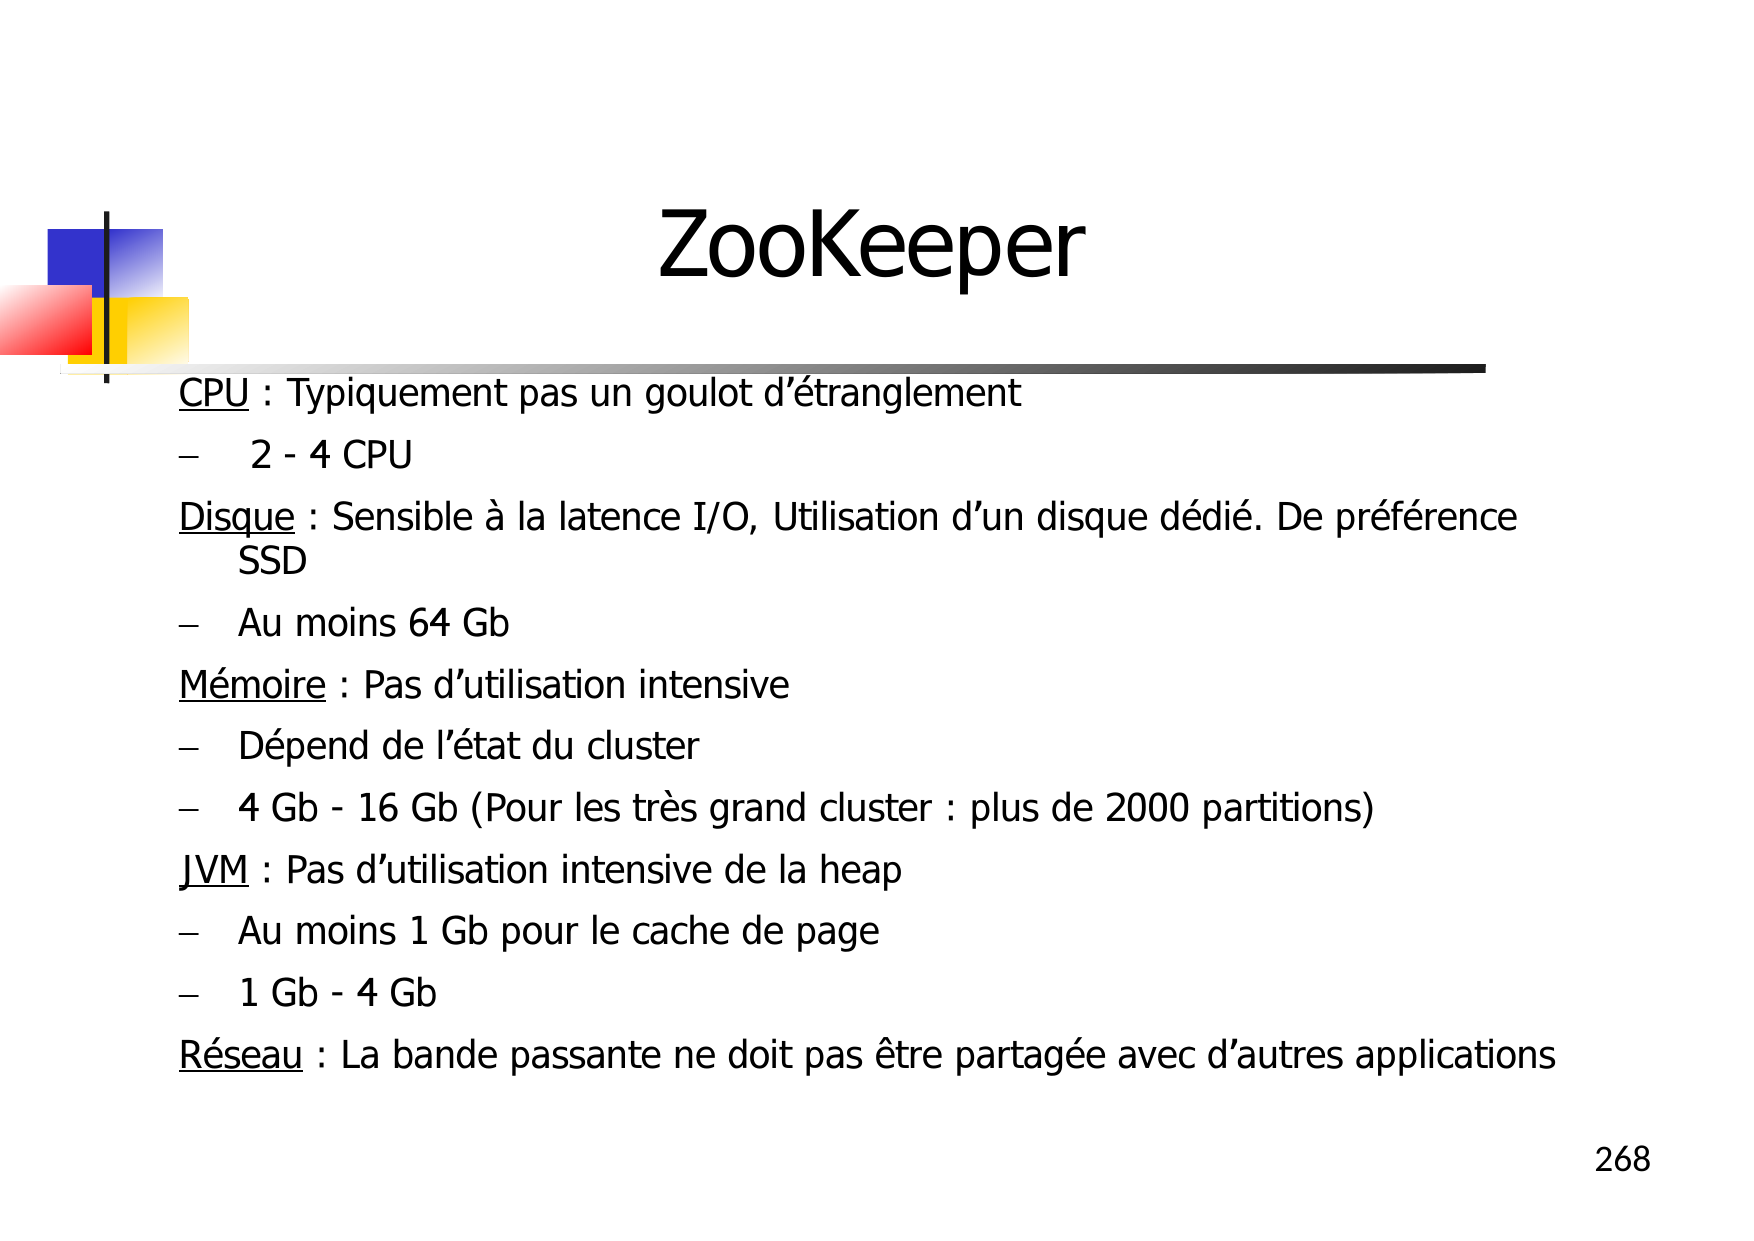

ZooKeeper
CPU : Typiquement pas un goulot d’étranglement
 2 - 4 CPU
Disque : Sensible à la latence I/O, Utilisation d’un disque dédié. De préférence SSD
Au moins 64 Gb
Mémoire : Pas d’utilisation intensive
Dépend de l’état du cluster
4 Gb - 16 Gb (Pour les très grand cluster : plus de 2000 partitions)
JVM : Pas d’utilisation intensive de la heap
Au moins 1 Gb pour le cache de page
1 Gb - 4 Gb
Réseau : La bande passante ne doit pas être partagée avec d’autres applications